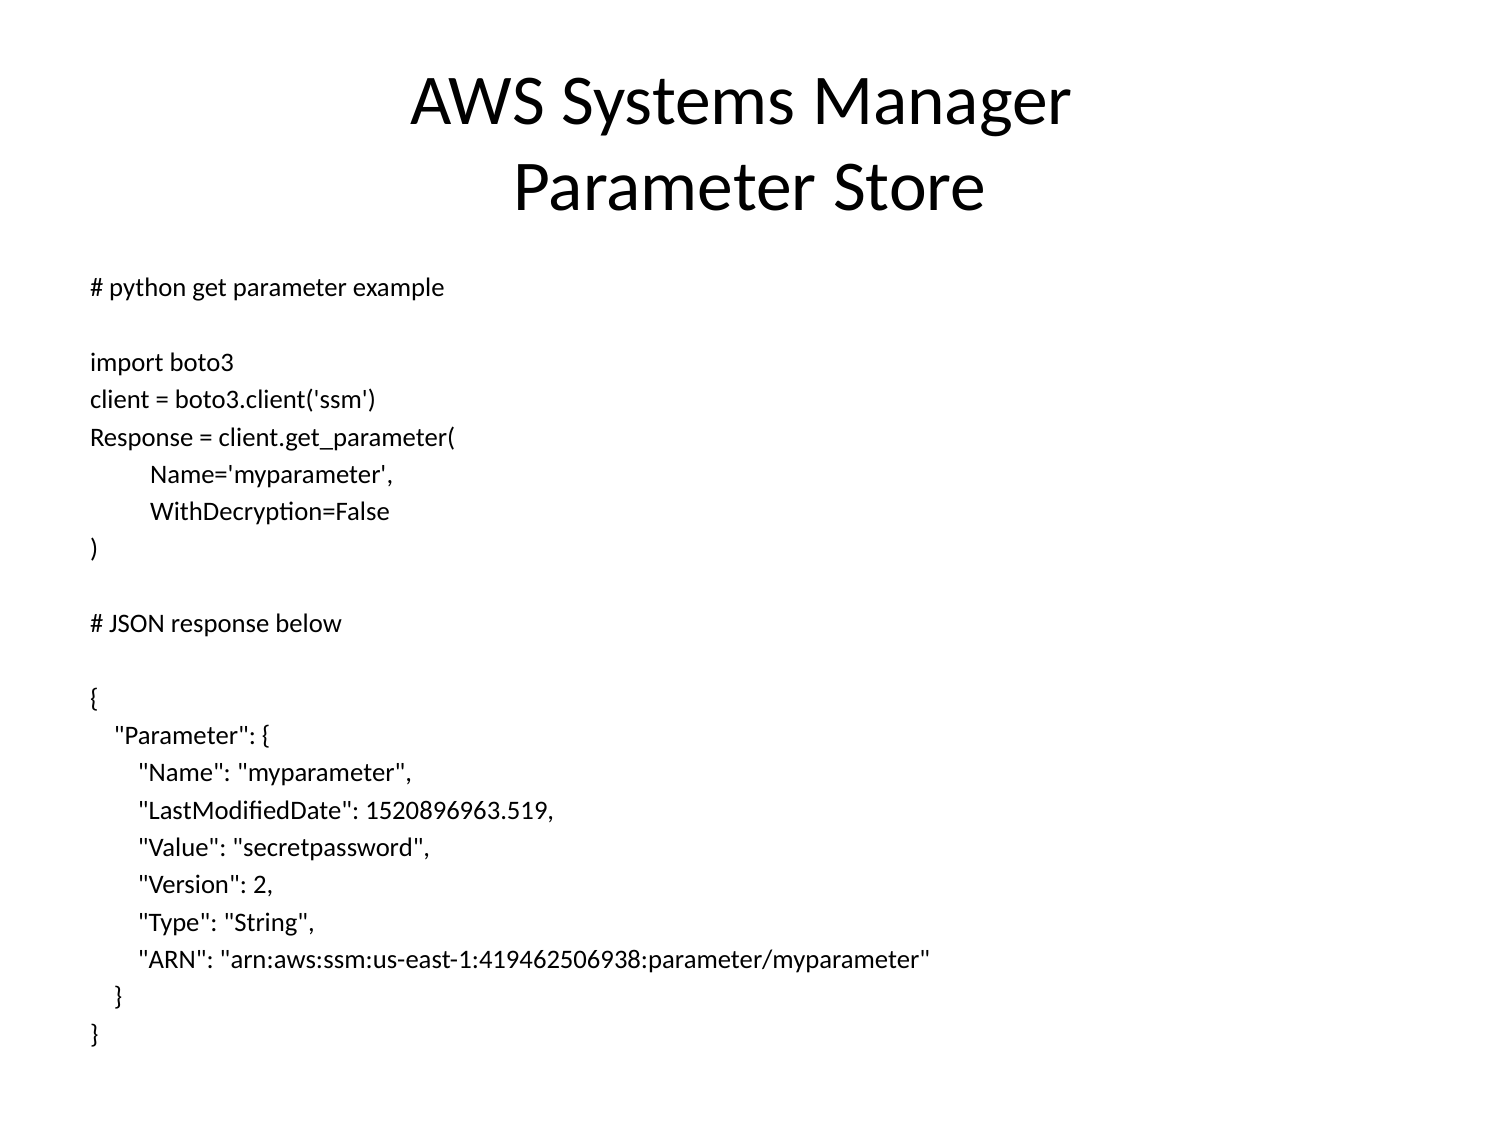

# AWS Systems Manager Parameter Store
# python get parameter example

import boto3
client = boto3.client('ssm')
Response = client.get_parameter(
	Name='myparameter',
	WithDecryption=False
)

# JSON response below

{
    "Parameter": {
        "Name": "myparameter",
        "LastModifiedDate": 1520896963.519,
        "Value": "secretpassword",
        "Version": 2,
        "Type": "String",
        "ARN": "arn:aws:ssm:us-east-1:419462506938:parameter/myparameter"
    }
}